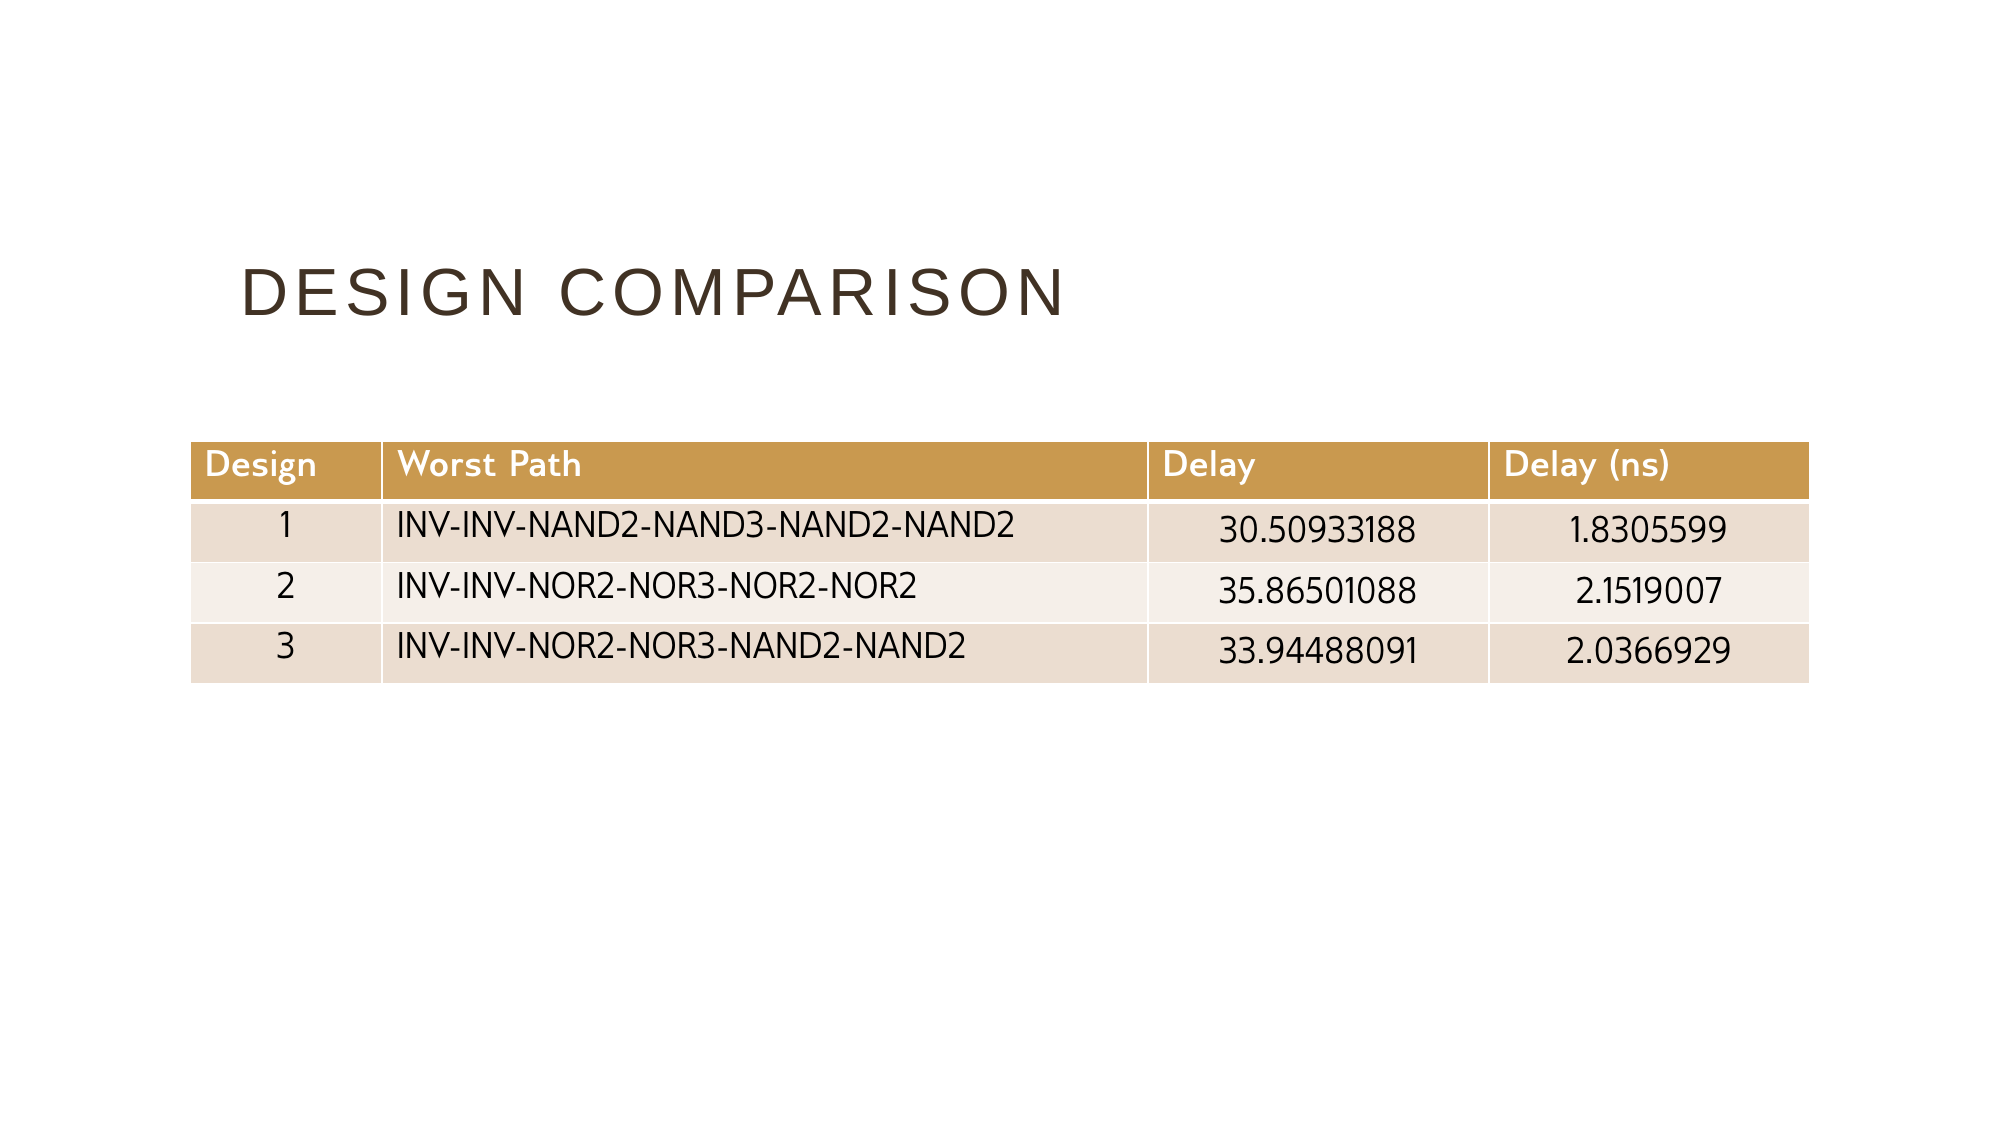

# Design Comparison
| Design | Worst Path | Delay | Delay (ns) |
| --- | --- | --- | --- |
| 1 | INV-INV-NAND2-NAND3-NAND2-NAND2 | 30.50933188 | 1.8305599 |
| 2 | INV-INV-NOR2-NOR3-NOR2-NOR2 | 35.86501088 | 2.1519007 |
| 3 | INV-INV-NOR2-NOR3-NAND2-NAND2 | 33.94488091 | 2.0366929 |